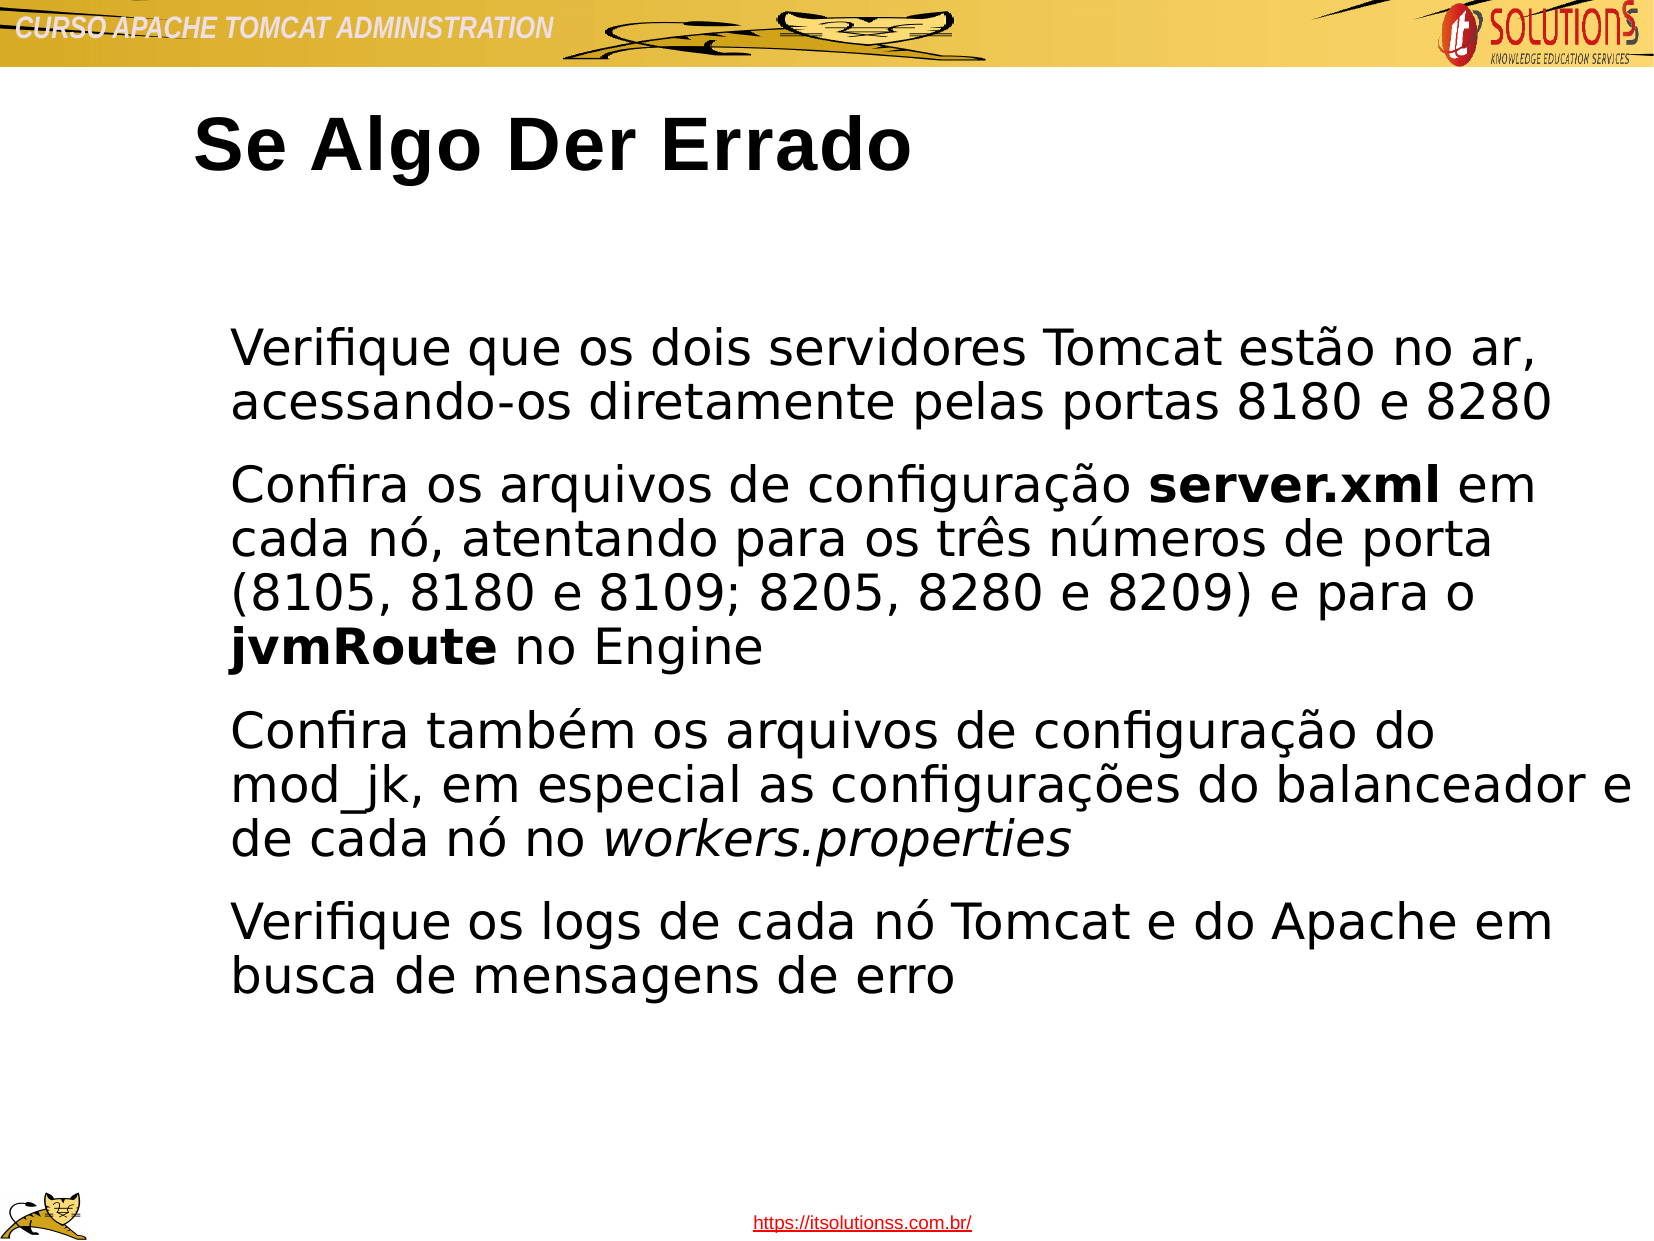

Se Algo Der Errado
Verifique que os dois servidores Tomcat estão no ar, acessando-os diretamente pelas portas 8180 e 8280
Confira os arquivos de configuração server.xml em cada nó, atentando para os três números de porta (8105, 8180 e 8109; 8205, 8280 e 8209) e para o jvmRoute no Engine
Confira também os arquivos de configuração do  mod_jk, em especial as configurações do balanceador e de cada nó no workers.properties
Verifique os logs de cada nó Tomcat e do Apache em busca de mensagens de erro